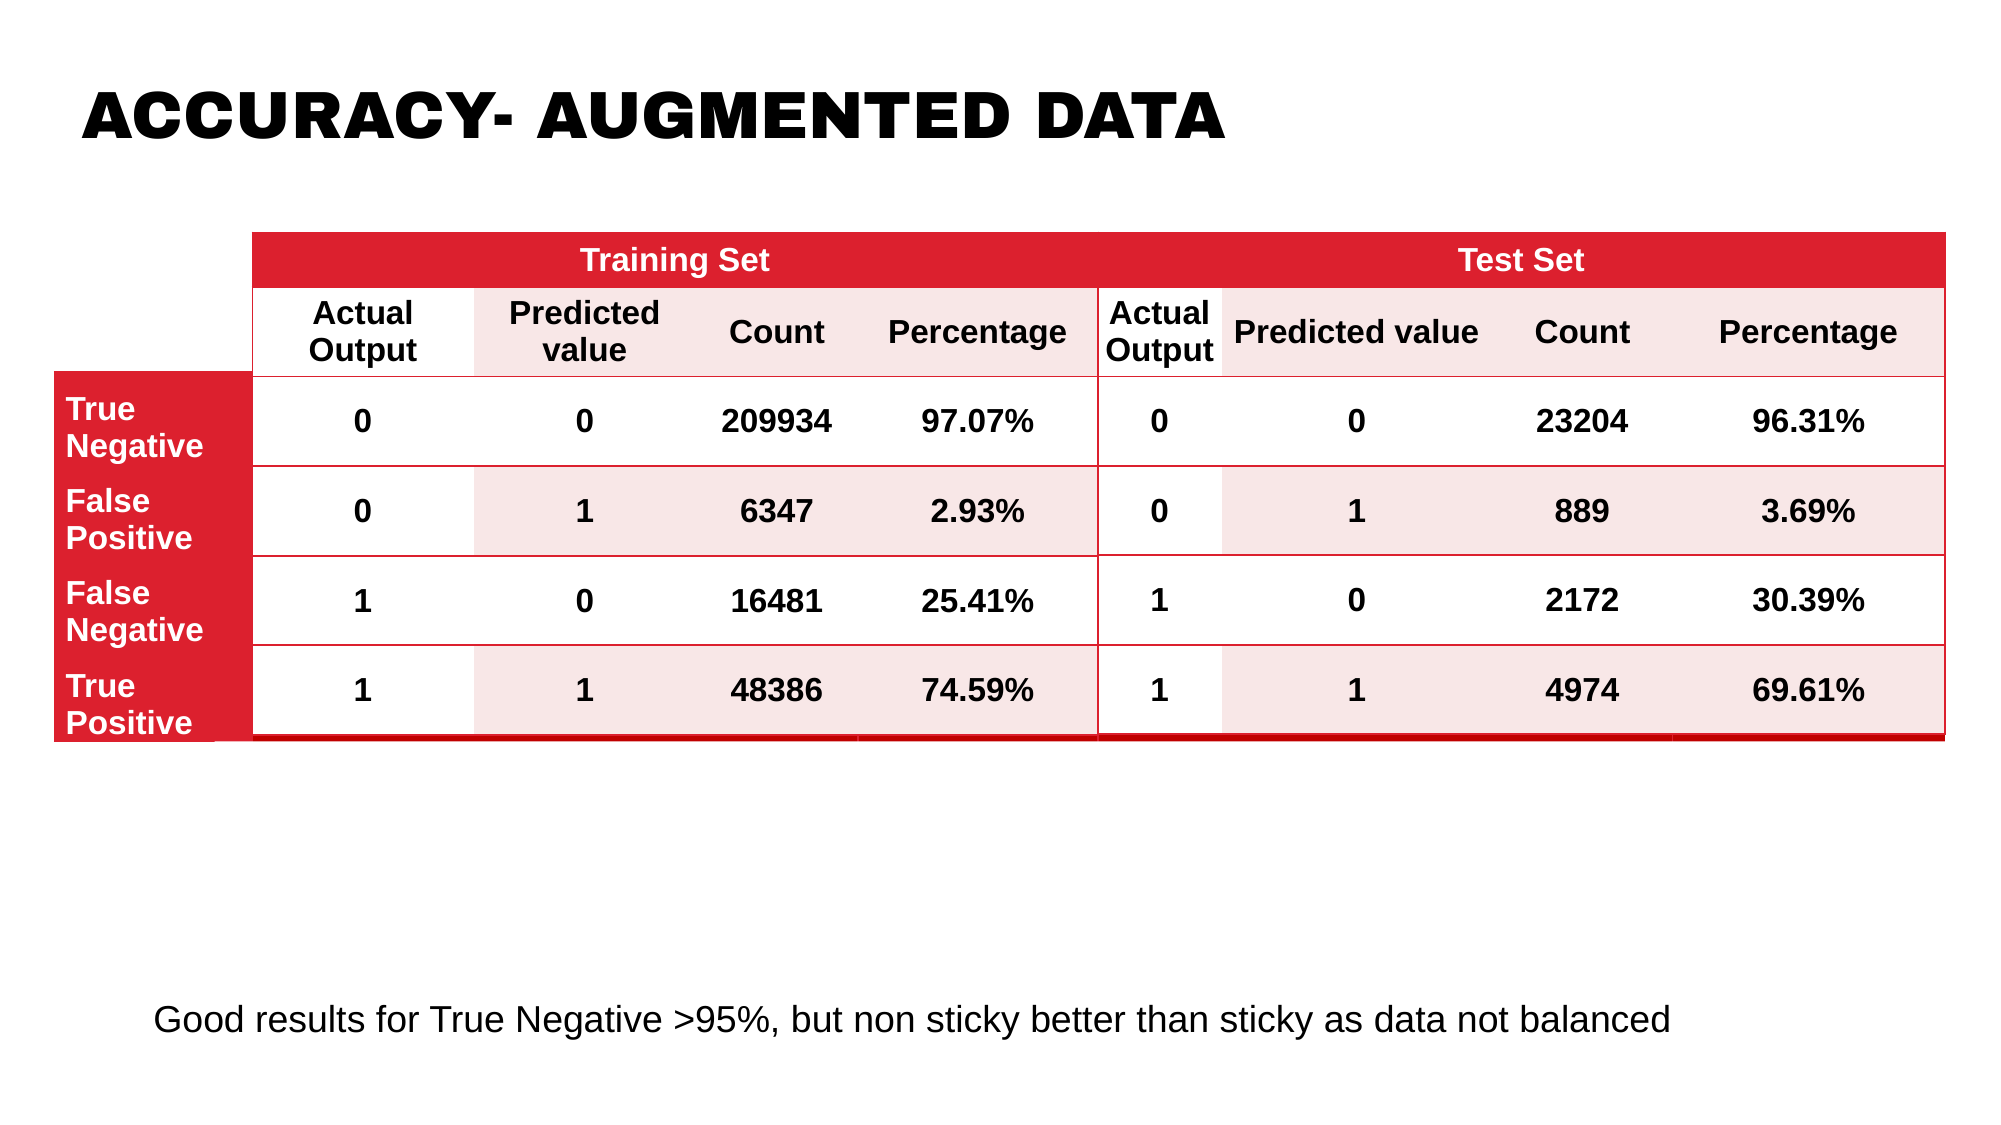

# Accuracy- Augmented data
| Training Set |  |  |  |
| --- | --- | --- | --- |
| Actual Output | Predicted value | Count | Percentage |
| 0 | 0 | 209934 | 97.07% |
| 0 | 1 | 6347 | 2.93% |
| 1 | 0 | 16481 | 25.41% |
| 1 | 1 | 48386 | 74.59% |
| Total Sticky loops |  | 64867 | 23.07% |
| Total Non Sticky loops |  | 216281 | 76.93% |
| Test Set |  |  |  |
| --- | --- | --- | --- |
| Actual Output | Predicted value | Count | Percentage |
| 0 | 0 | 23204 | 96.31% |
| 0 | 1 | 889 | 3.69% |
| 1 | 0 | 2172 | 30.39% |
| 1 | 1 | 4974 | 69.61% |
| Total Sticky loops |  | 7146 | 22.88% |
| Total Non Sticky loops |  | 24093 | 77.12% |
| True Negative |
| --- |
| False Positive |
| False Negative |
| True Positive |

Good results for True Negative >95%, but non sticky better than sticky as data not balanced
24